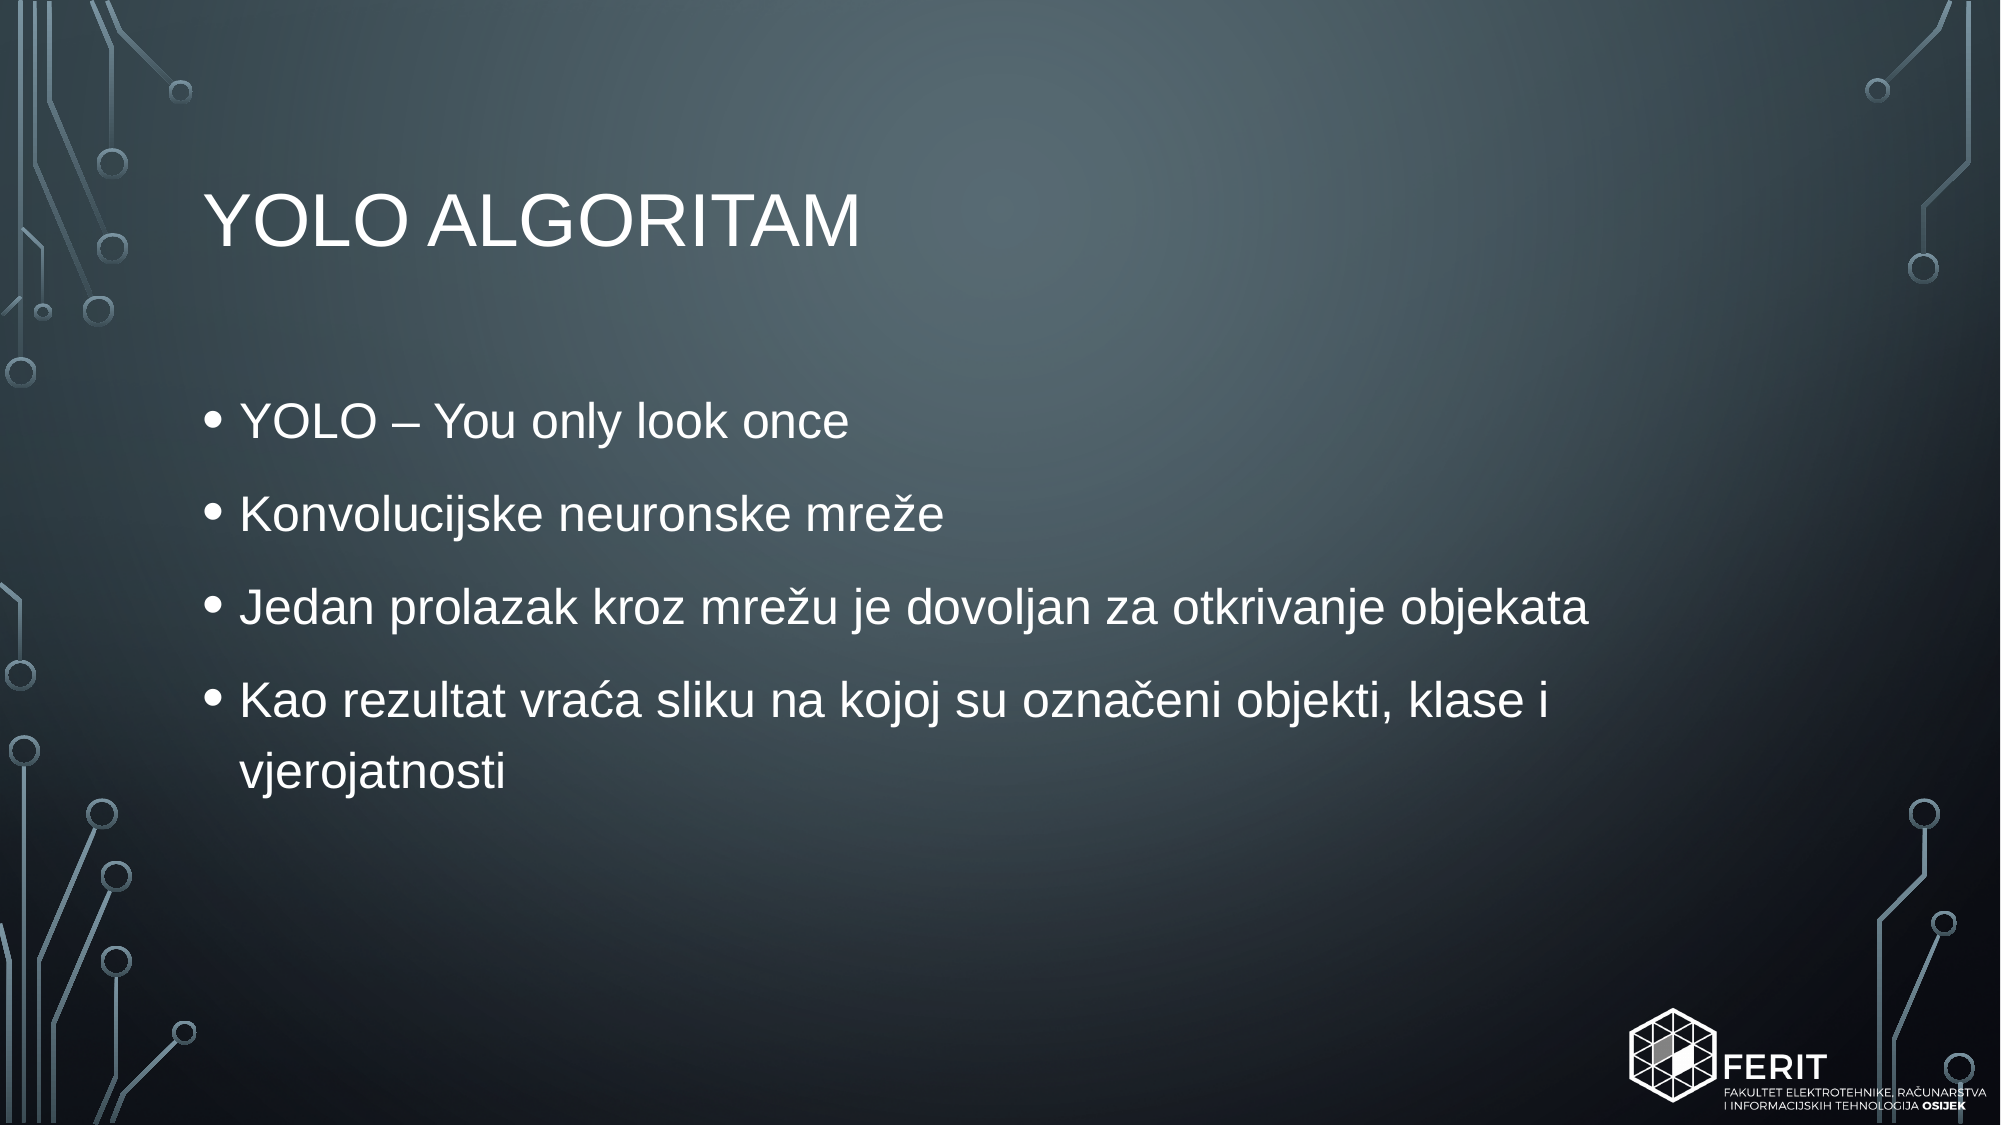

# YOLO algoritam
YOLO – You only look once
Konvolucijske neuronske mreže
Jedan prolazak kroz mrežu je dovoljan za otkrivanje objekata
Kao rezultat vraća sliku na kojoj su označeni objekti, klase i vjerojatnosti